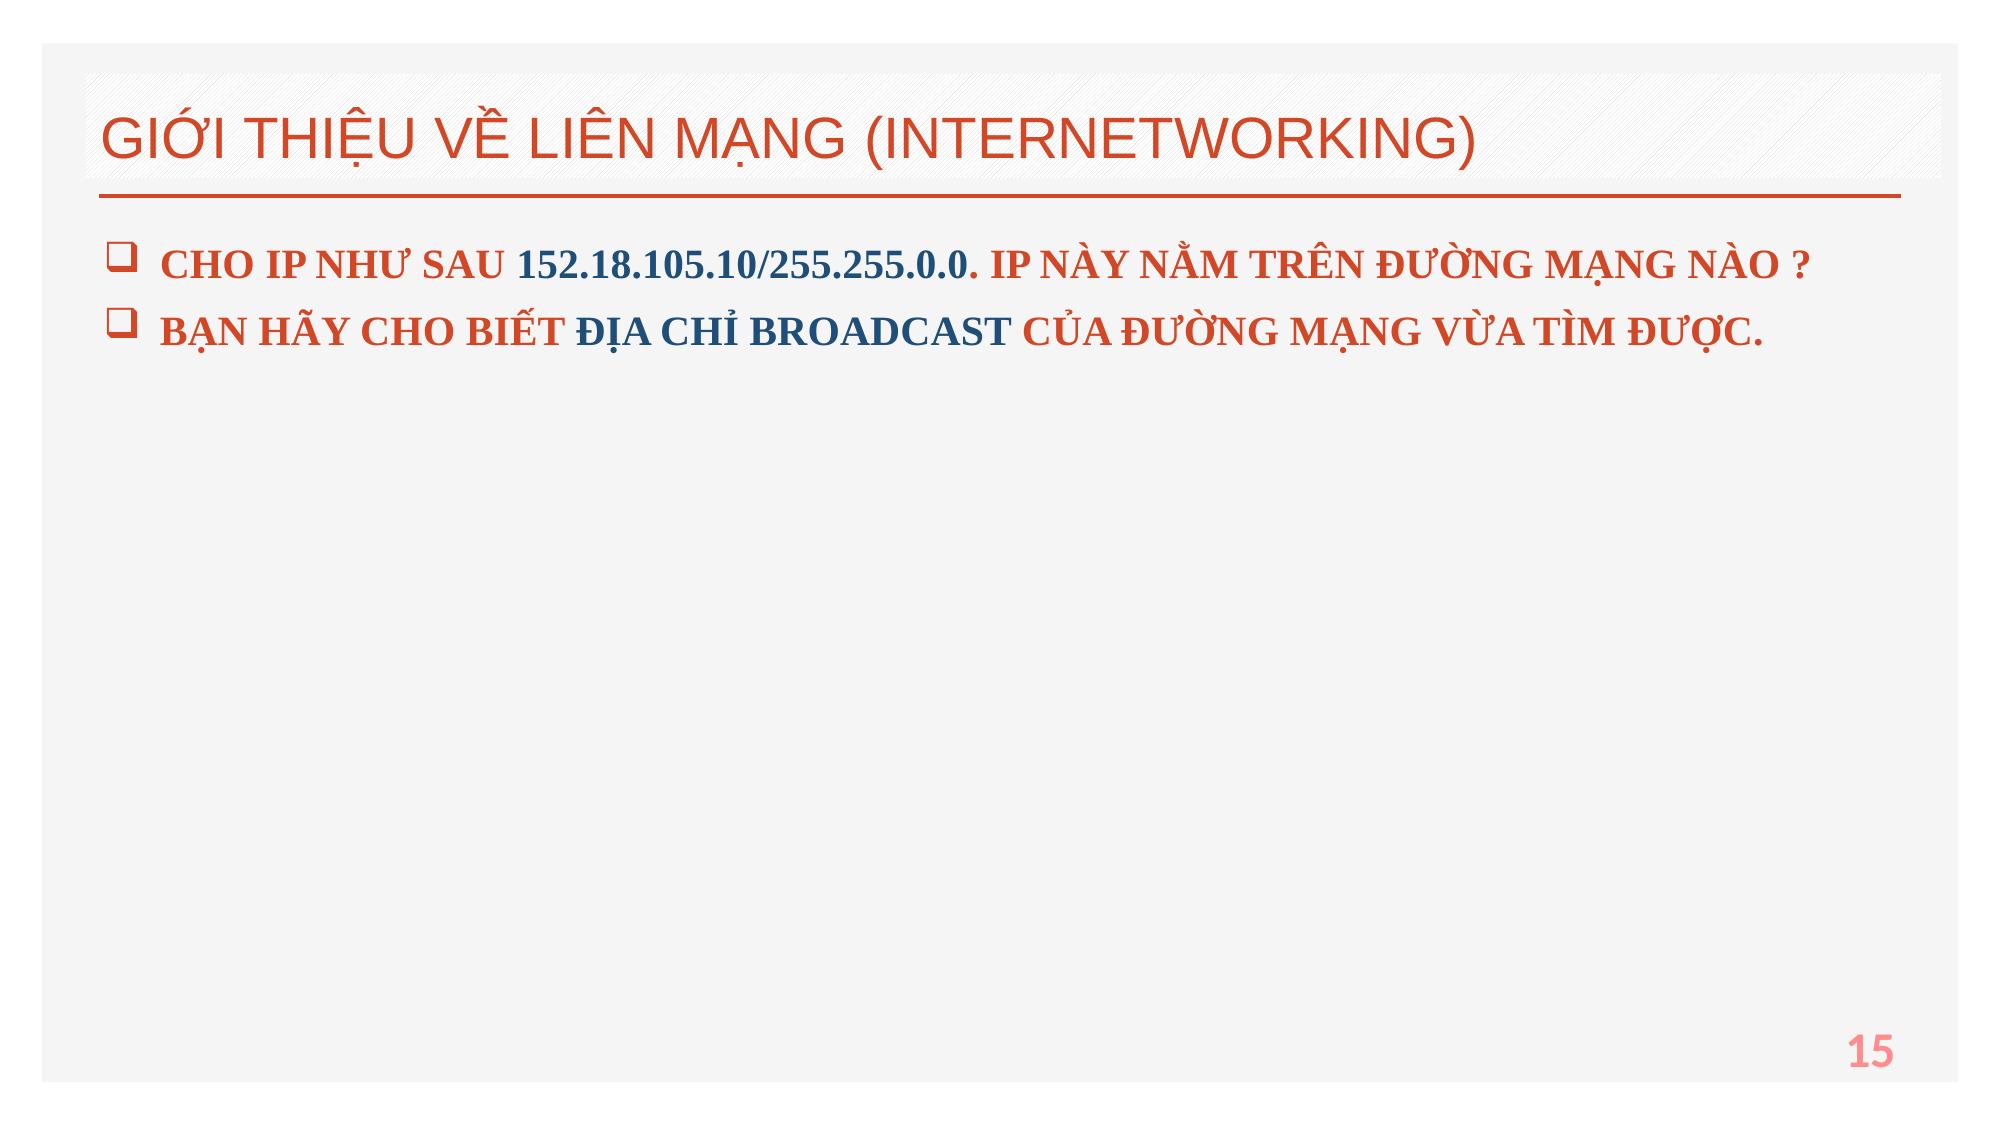

# GIỚI THIỆU VỀ LIÊN MẠNG (INTERNETWORKING)
CHO IP NHƯ SAU 152.18.105.10/255.255.0.0. IP NÀY NẰM TRÊN ĐƯỜNG MẠNG NÀO ?
BẠN HÃY CHO BIẾT ĐỊA CHỈ BROADCAST CỦA ĐƯỜNG MẠNG VỪA TÌM ĐƯỢC.
15